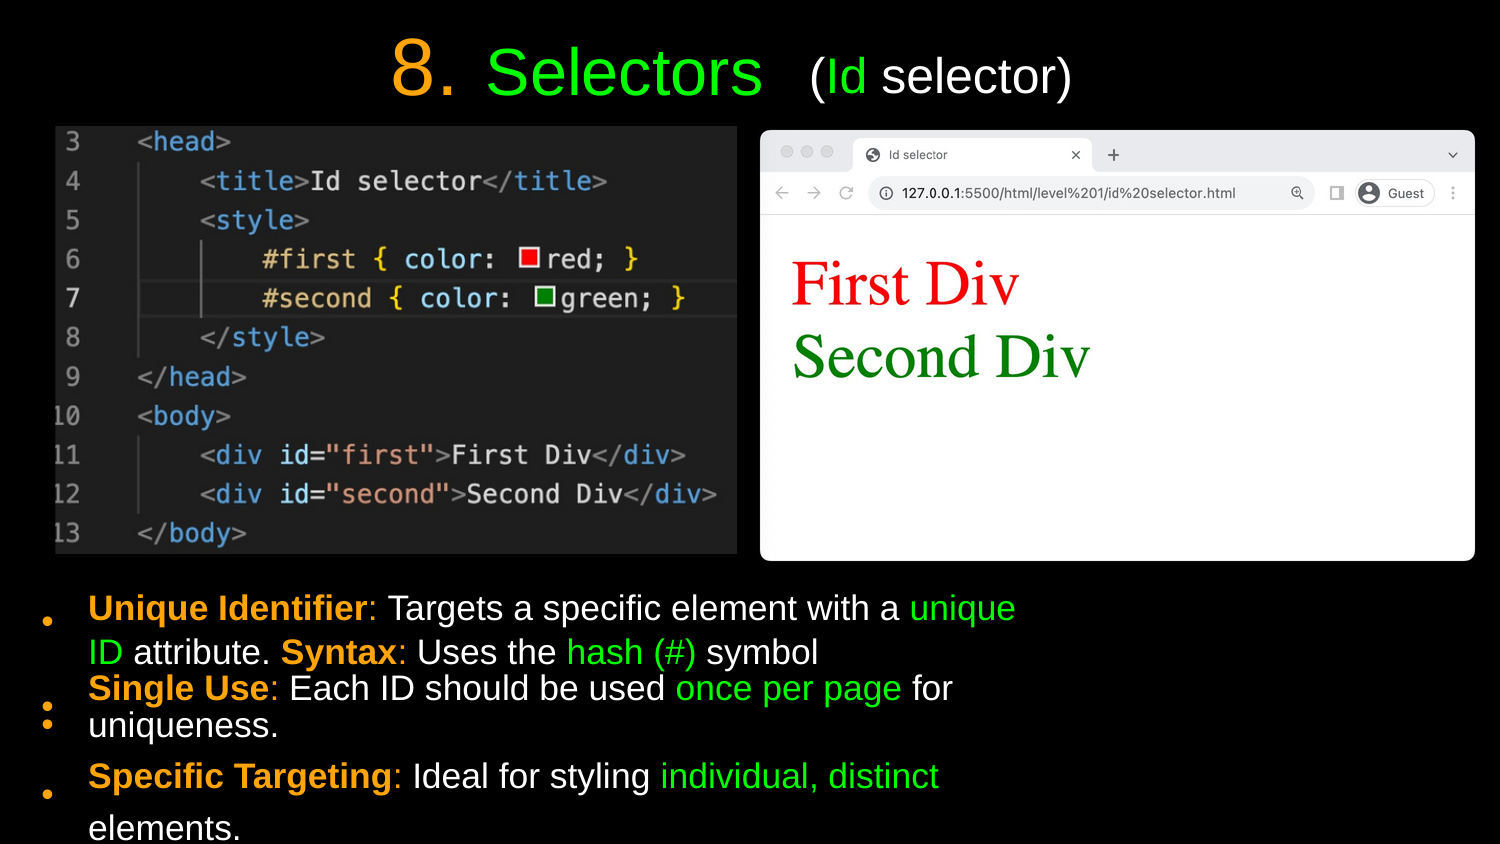

8.
Selectors
(Id selector)

• •
•
•
Unique Identifier: Targets a specific element with a unique ID attribute. Syntax: Uses the hash (#) symbol
Single Use: Each ID should be used once per page for uniqueness.
Specific Targeting: Ideal for styling individual, distinct elements.